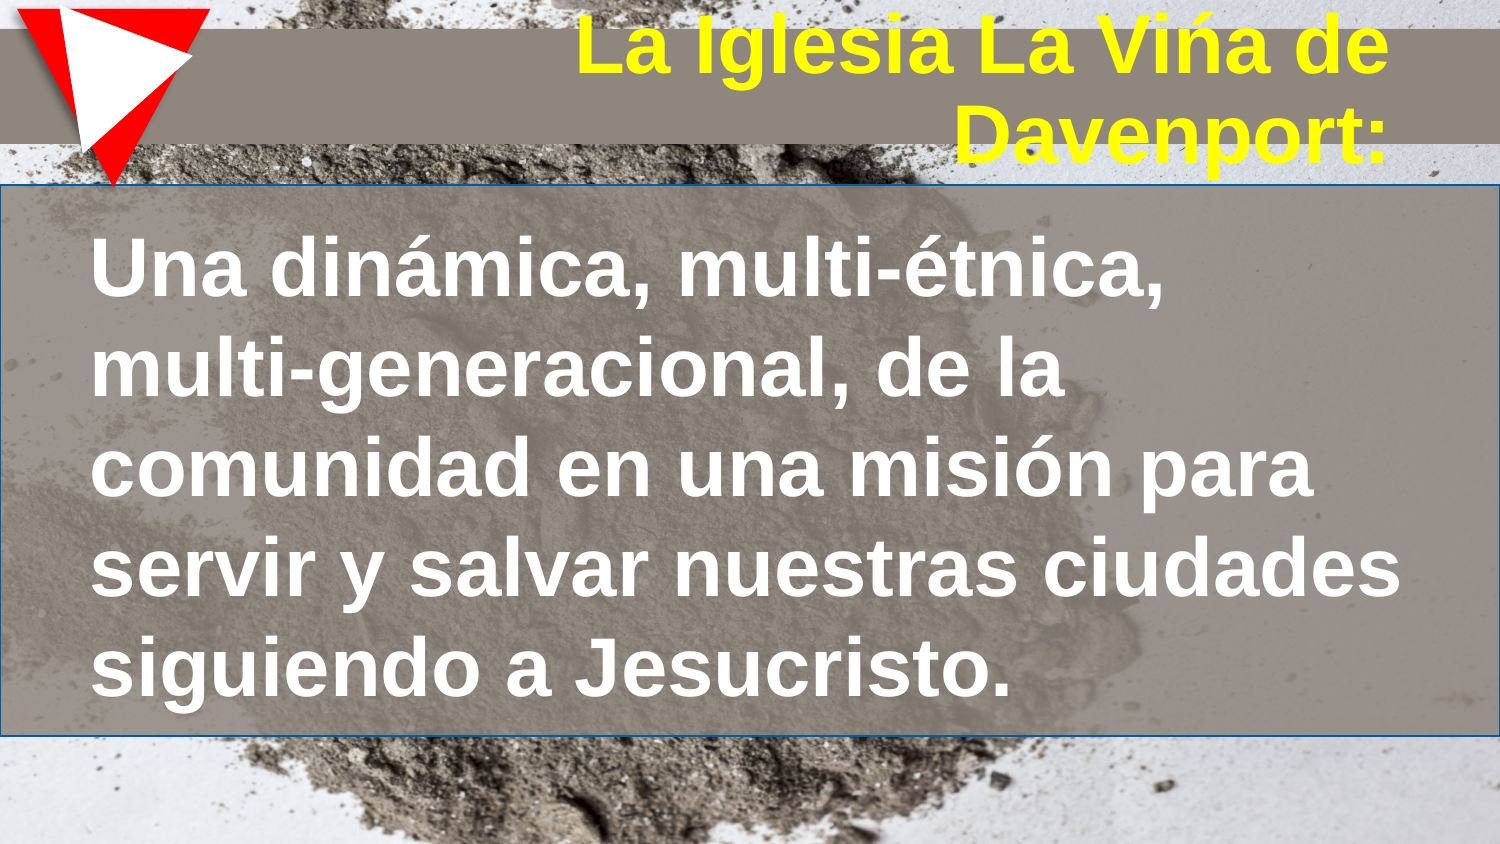

# La Iglesia La Vińa de Davenport:

Una dinámica, multi-étnica,
multi-generacional, de la comunidad en una misión para servir y salvar nuestras ciudades siguiendo a Jesucristo.